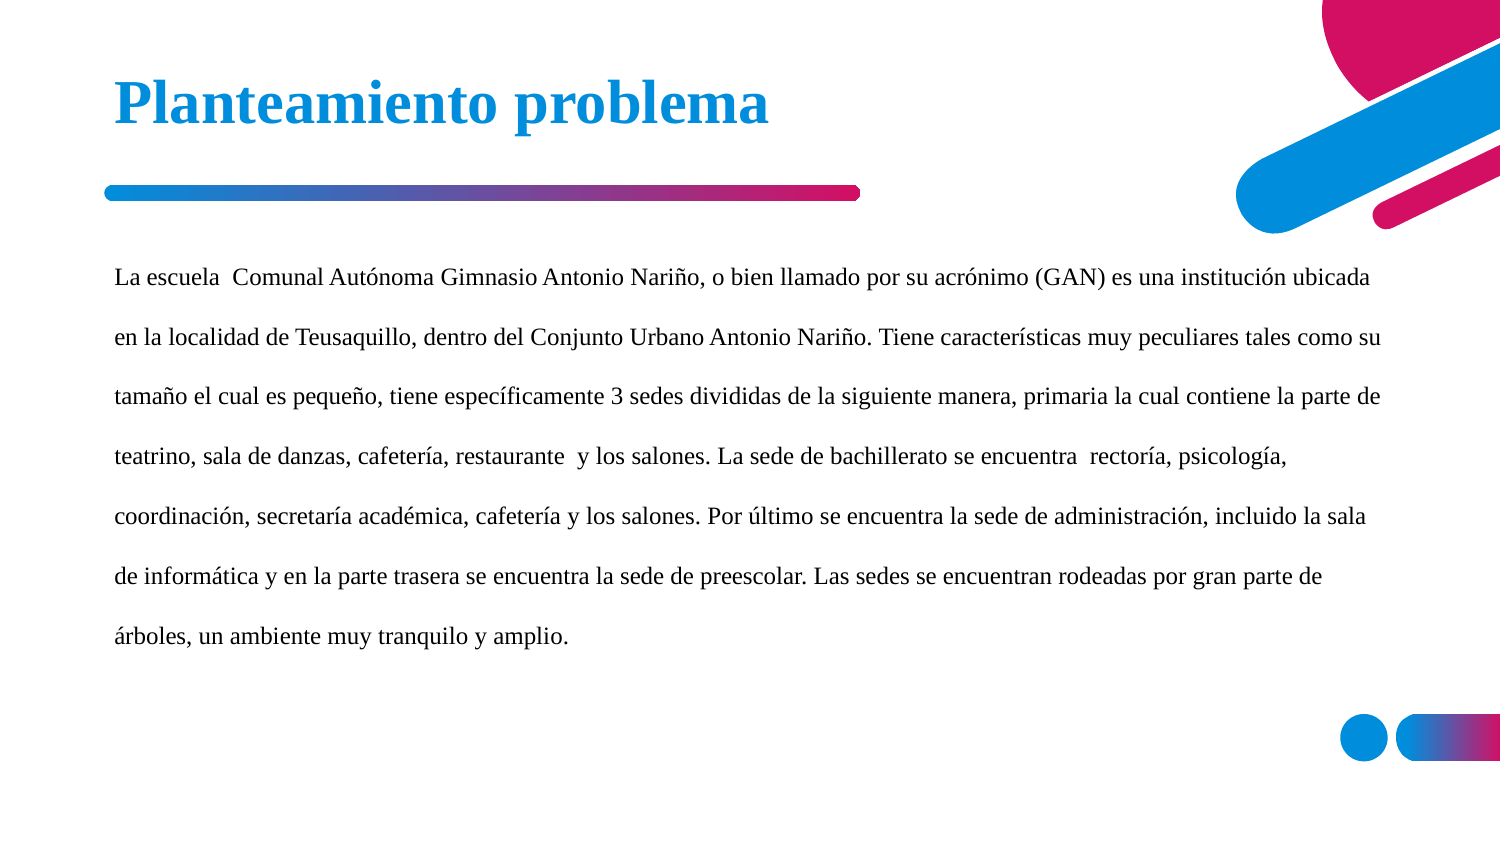

# Planteamiento problema
La escuela  Comunal Autónoma Gimnasio Antonio Nariño, o bien llamado por su acrónimo (GAN) es una institución ubicada en la localidad de Teusaquillo, dentro del Conjunto Urbano Antonio Nariño. Tiene características muy peculiares tales como su tamaño el cual es pequeño, tiene específicamente 3 sedes divididas de la siguiente manera, primaria la cual contiene la parte de teatrino, sala de danzas, cafetería, restaurante  y los salones. La sede de bachillerato se encuentra  rectoría, psicología, coordinación, secretaría académica, cafetería y los salones. Por último se encuentra la sede de administración, incluido la sala de informática y en la parte trasera se encuentra la sede de preescolar. Las sedes se encuentran rodeadas por gran parte de árboles, un ambiente muy tranquilo y amplio.